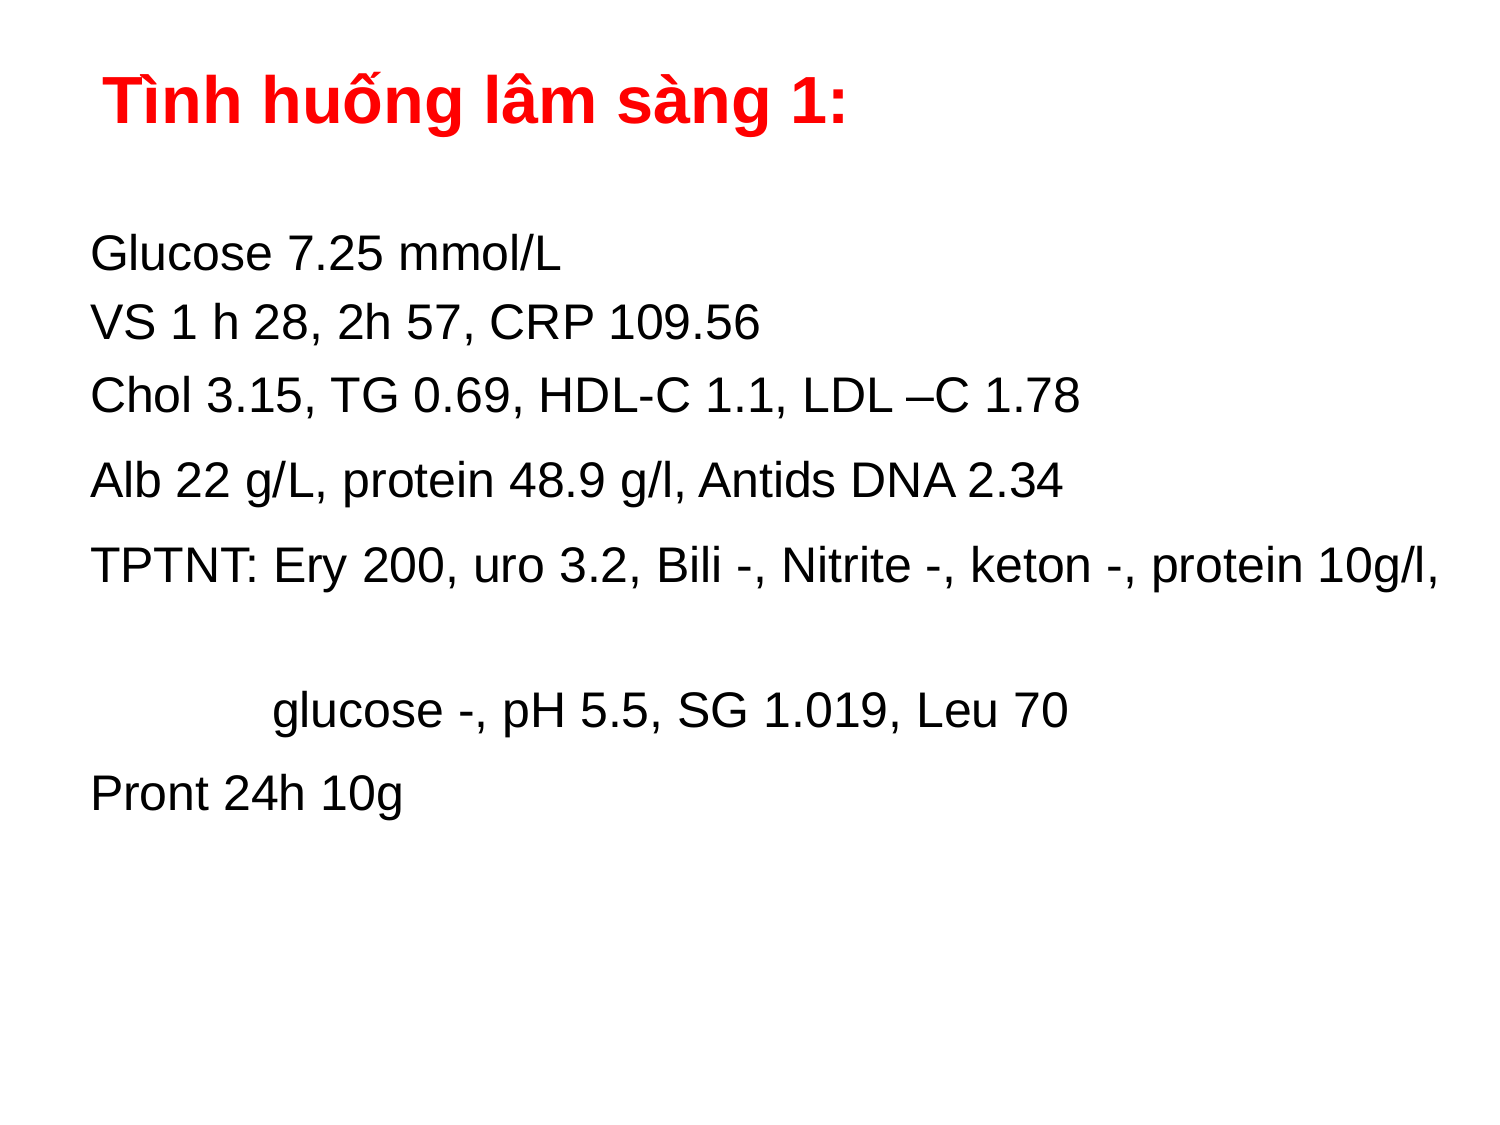

Tình huống lâm sàng 1:
Glucose 7.25 mmol/L
VS 1 h 28, 2h 57, CRP 109.56
Chol 3.15, TG 0.69, HDL-C 1.1, LDL –C 1.78
Alb 22 g/L, protein 48.9 g/l, Antids DNA 2.34
TPTNT: Ery 200, uro 3.2, Bili -, Nitrite -, keton -, protein 10g/l,
             glucose -, pH 5.5, SG 1.019, Leu 70
Pront 24h 10g